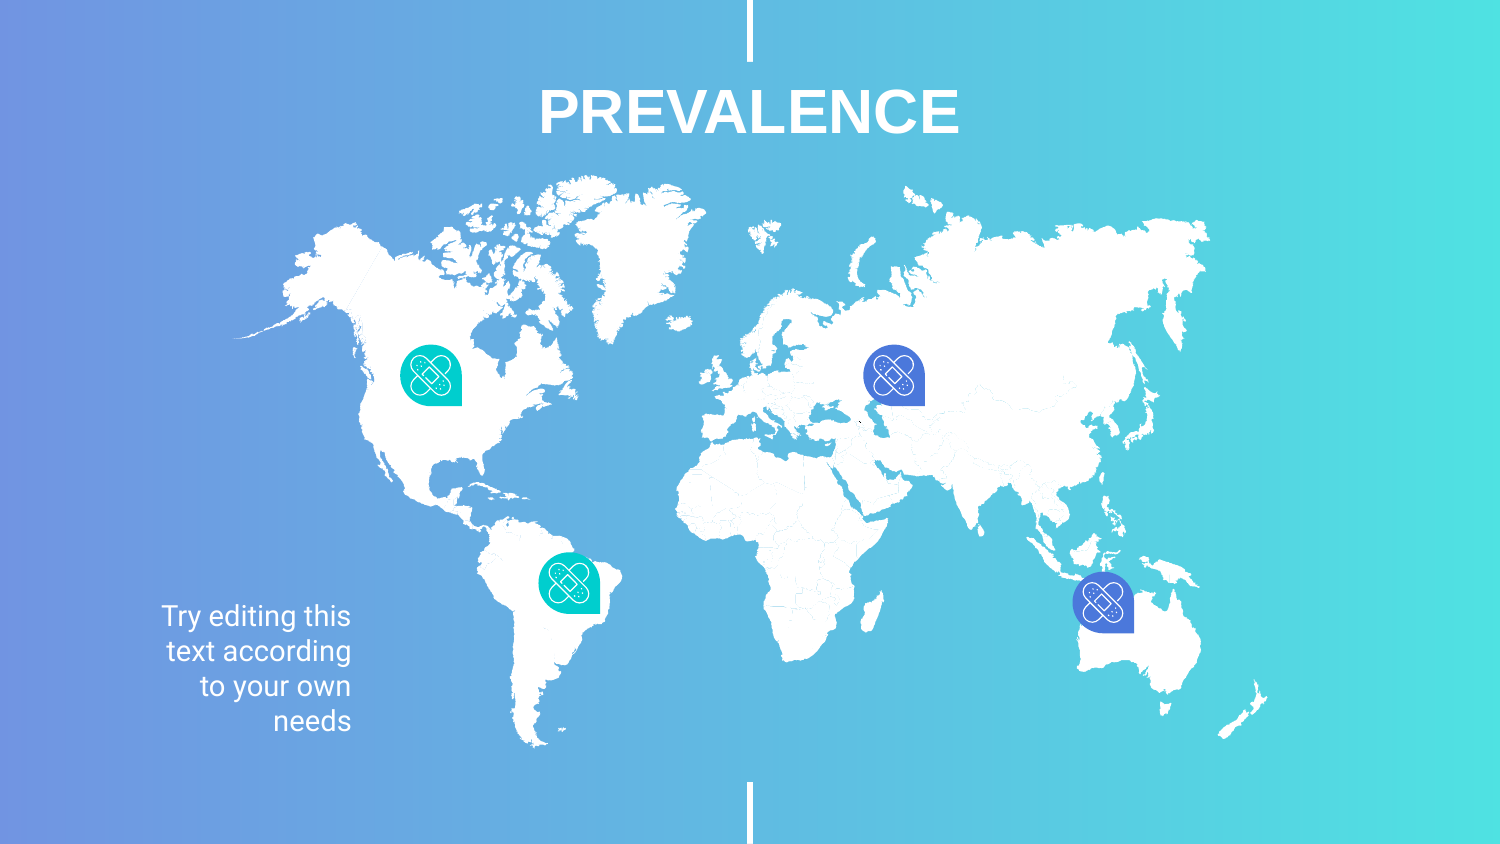

# PREVALENCE

Try editing this text according to your own needs